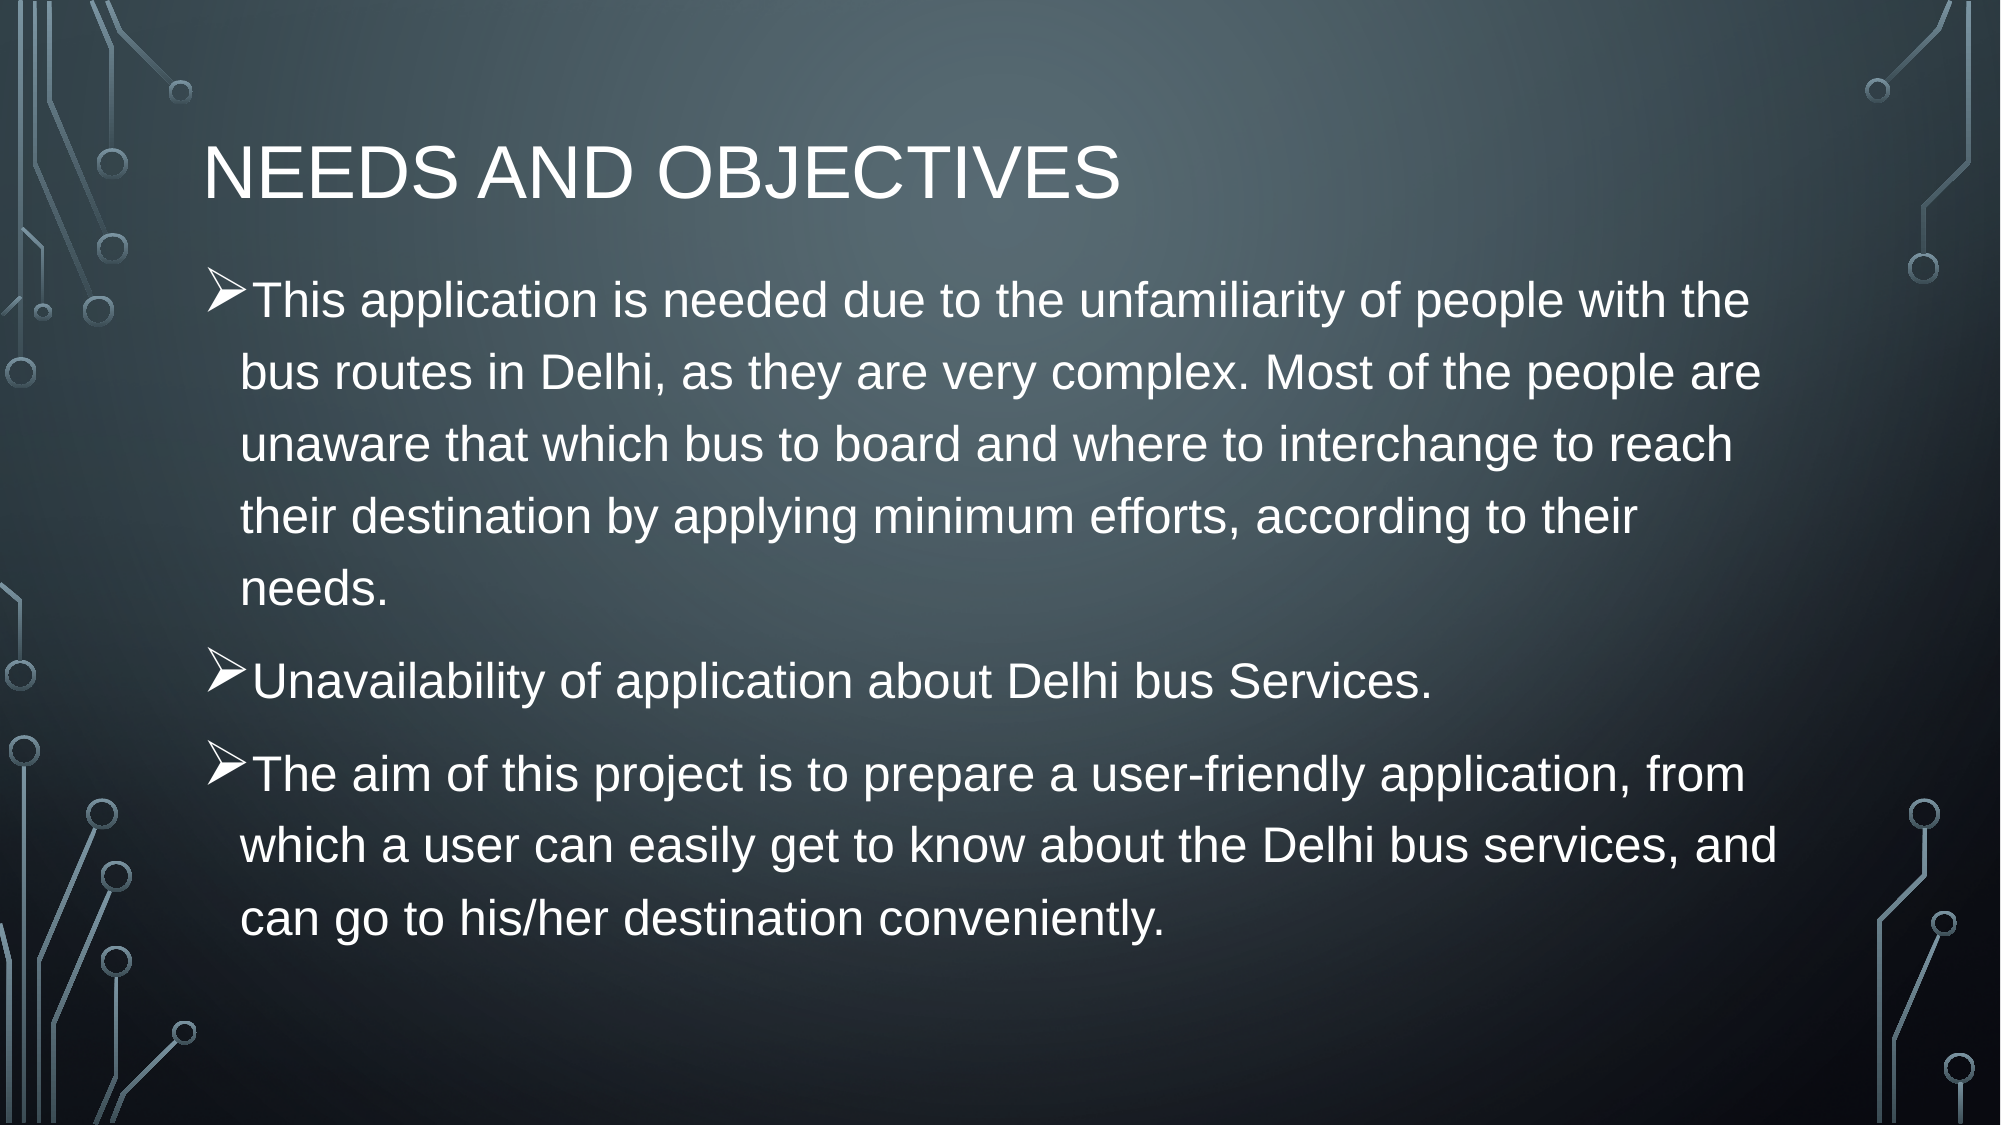

# Needs And Objectives
This application is needed due to the unfamiliarity of people with the bus routes in Delhi, as they are very complex. Most of the people are unaware that which bus to board and where to interchange to reach their destination by applying minimum efforts, according to their needs.
Unavailability of application about Delhi bus Services.
The aim of this project is to prepare a user-friendly application, from which a user can easily get to know about the Delhi bus services, and can go to his/her destination conveniently.